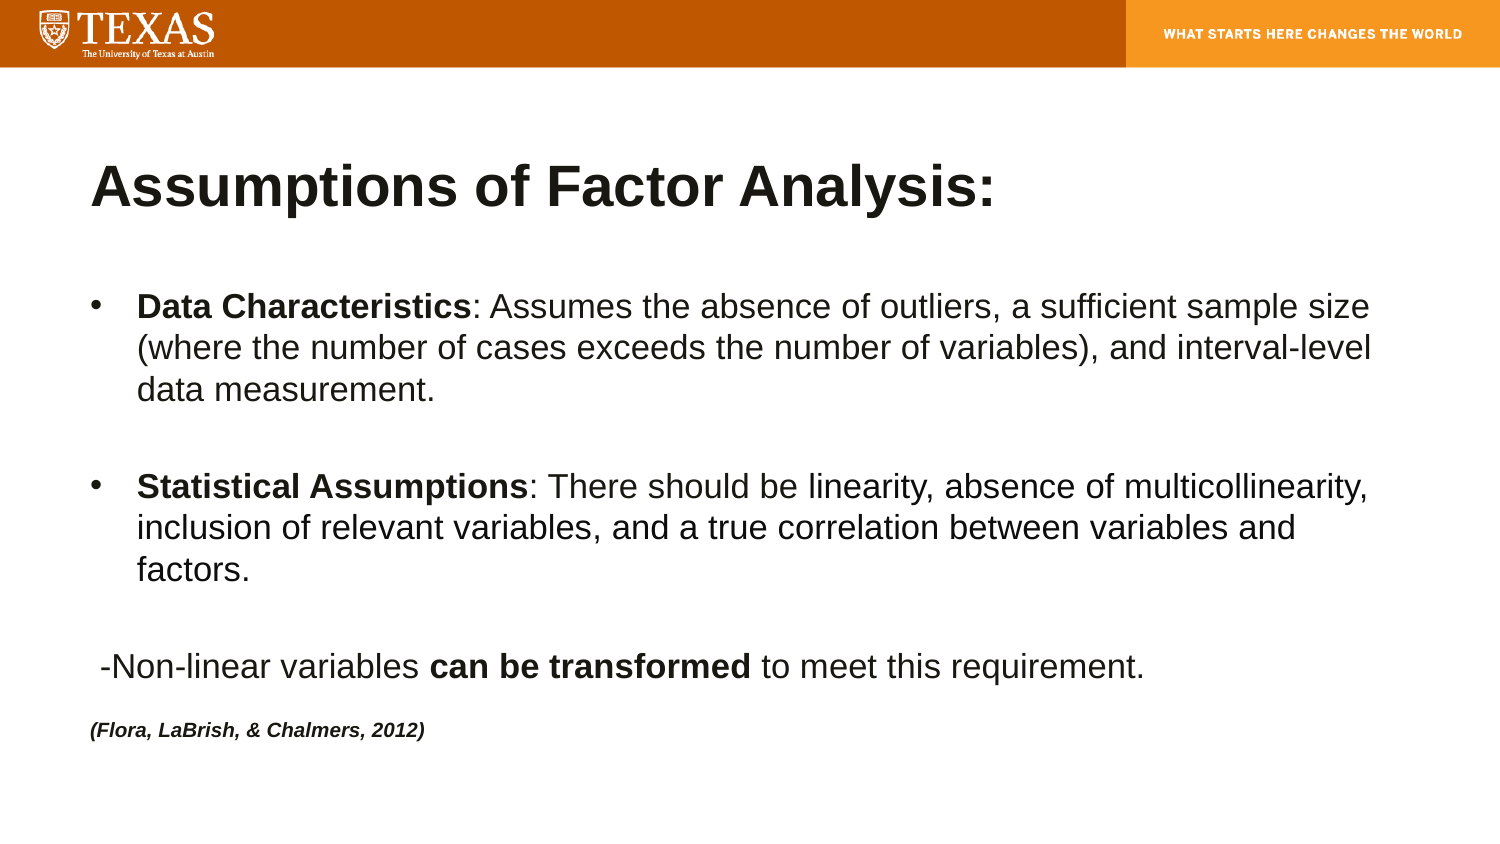

# Assumptions of Factor Analysis:
Data Characteristics: Assumes the absence of outliers, a sufficient sample size (where the number of cases exceeds the number of variables), and interval-level data measurement.

Statistical Assumptions: There should be linearity, absence of multicollinearity, inclusion of relevant variables, and a true correlation between variables and factors.

 -Non-linear variables can be transformed to meet this requirement.

(Flora, LaBrish, & Chalmers, 2012)